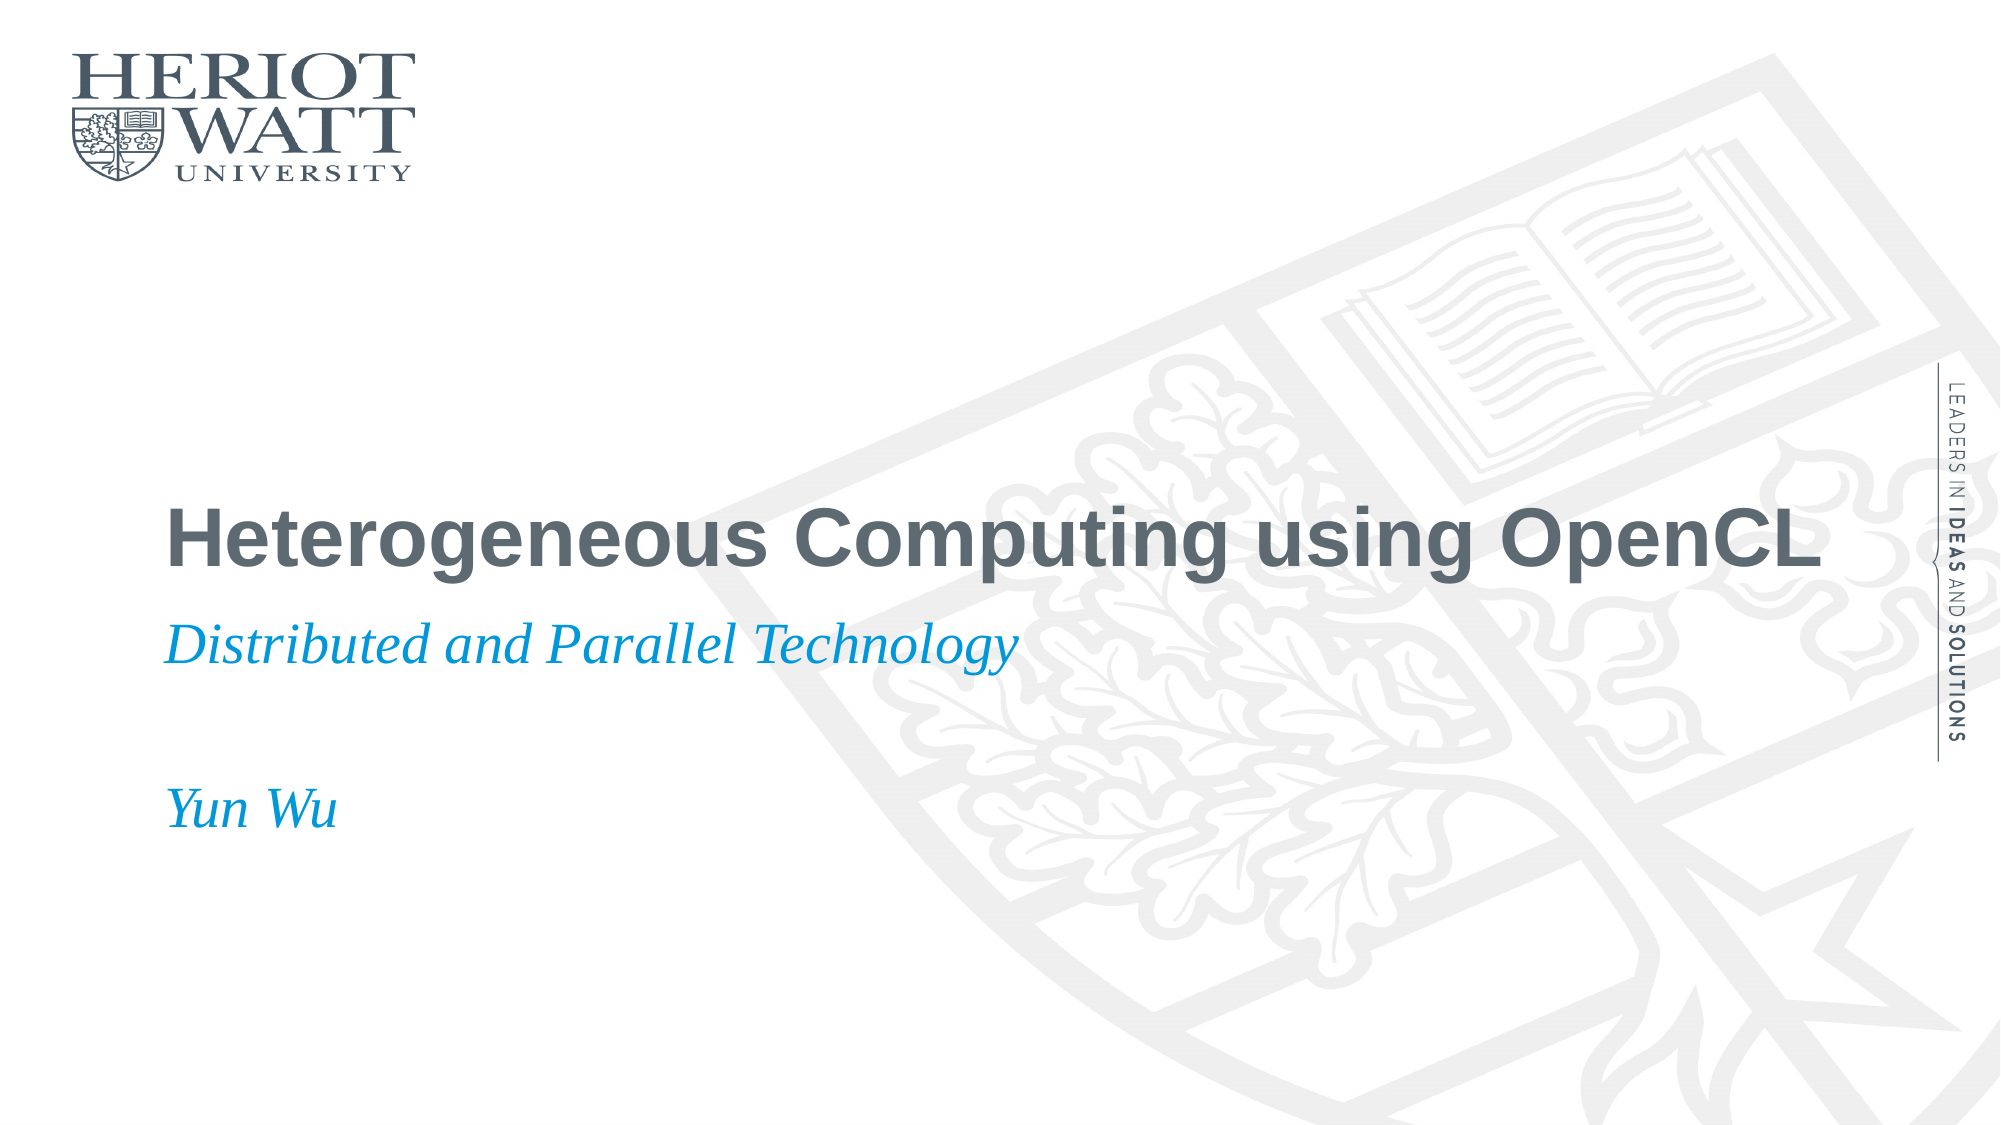

# Heterogeneous Computing using OpenCL
Distributed and Parallel Technology

Yun Wu